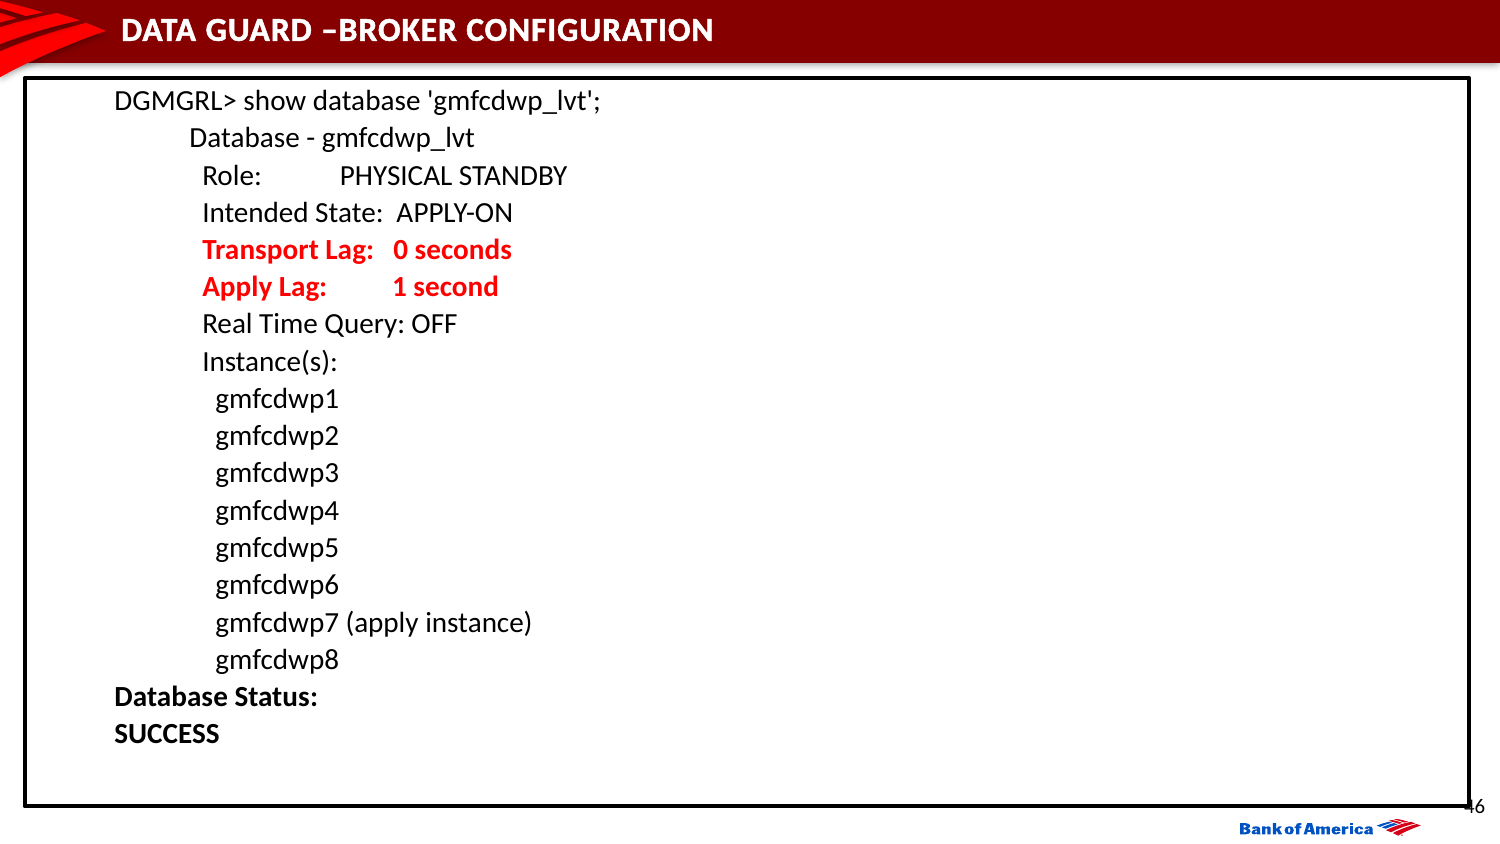

# Data Guard –Broker ConFIGURATION
DGMGRL> show database 'gmfcdwp_lvt';
Database - gmfcdwp_lvt
  Role:            PHYSICAL STANDBY
  Intended State:  APPLY-ON
  Transport Lag:   0 seconds
  Apply Lag:          1 second
  Real Time Query: OFF
  Instance(s):
    gmfcdwp1
    gmfcdwp2
    gmfcdwp3
    gmfcdwp4
    gmfcdwp5
    gmfcdwp6
    gmfcdwp7 (apply instance)
    gmfcdwp8
Database Status:
SUCCESS

46